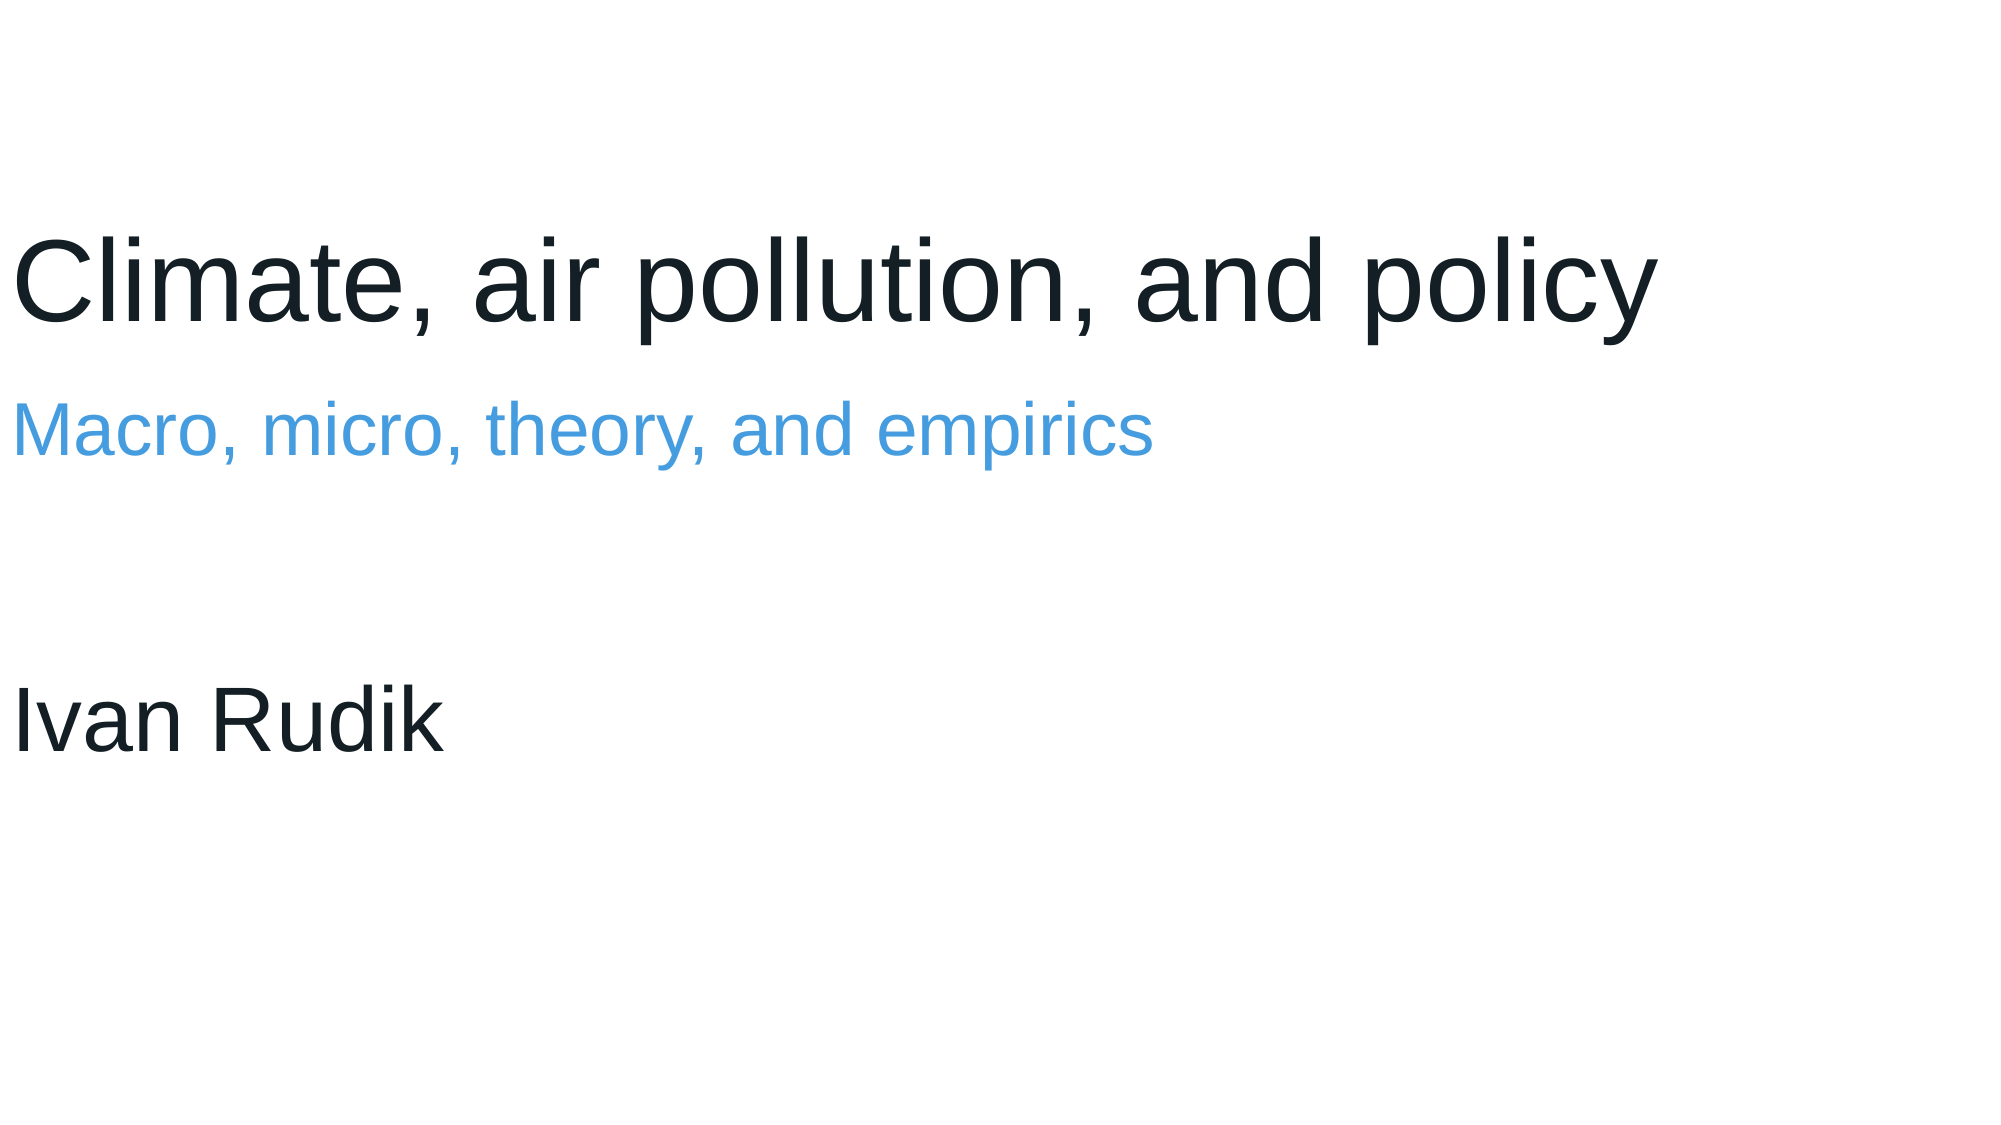

Climate, air pollution, and policy
Macro, micro, theory, and empirics

Ivan Rudik